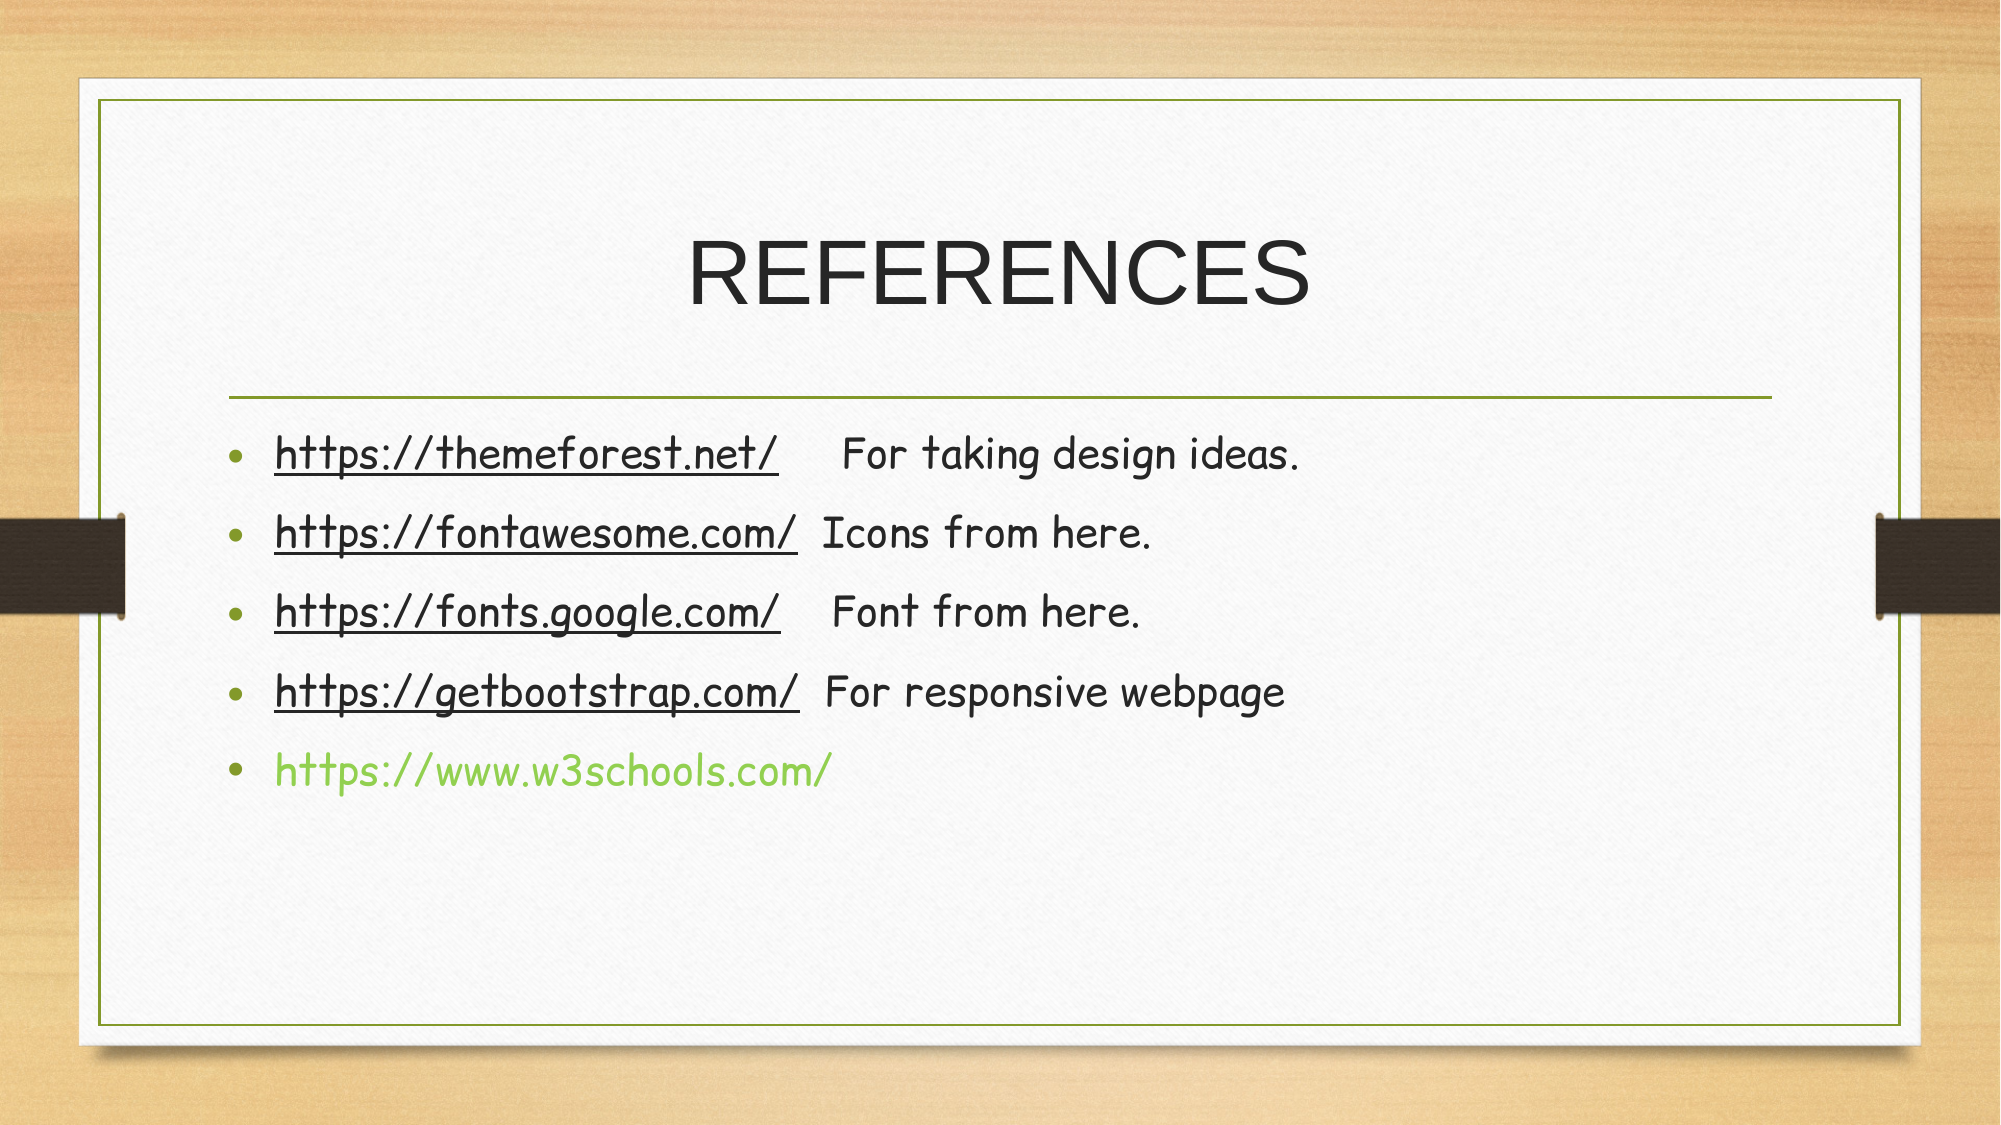

# REFERENCES
https://themeforest.net/     For taking design ideas.
https://fontawesome.com/  Icons from here.
https://fonts.google.com/    Font from here.
https://getbootstrap.com/  For responsive webpage
https://www.w3schools.com/